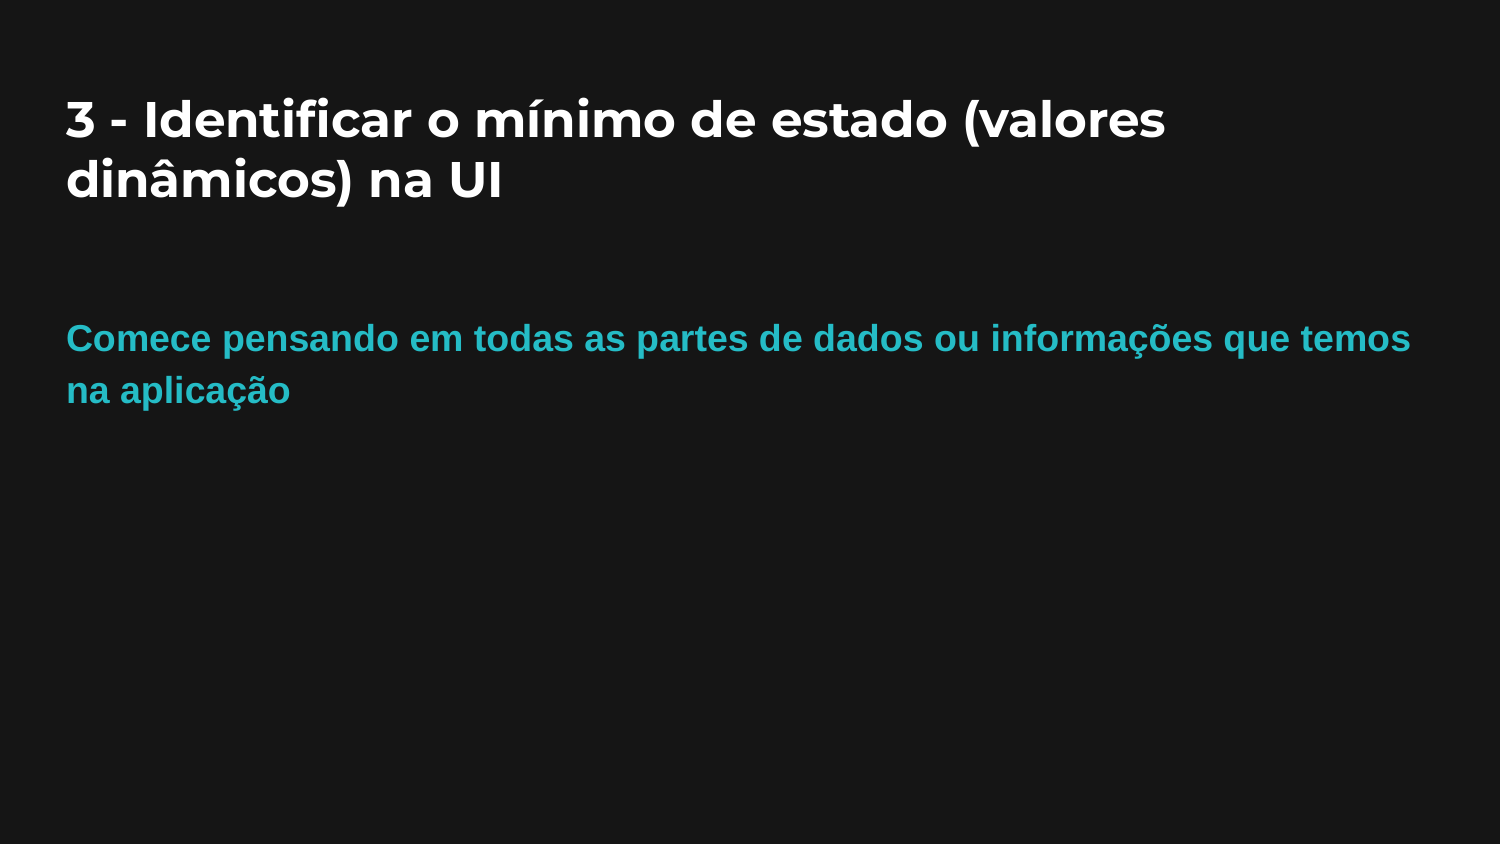

# 3 - Identificar o mínimo de estado (valores dinâmicos) na UI

Comece pensando em todas as partes de dados ou informações que temos na aplicação